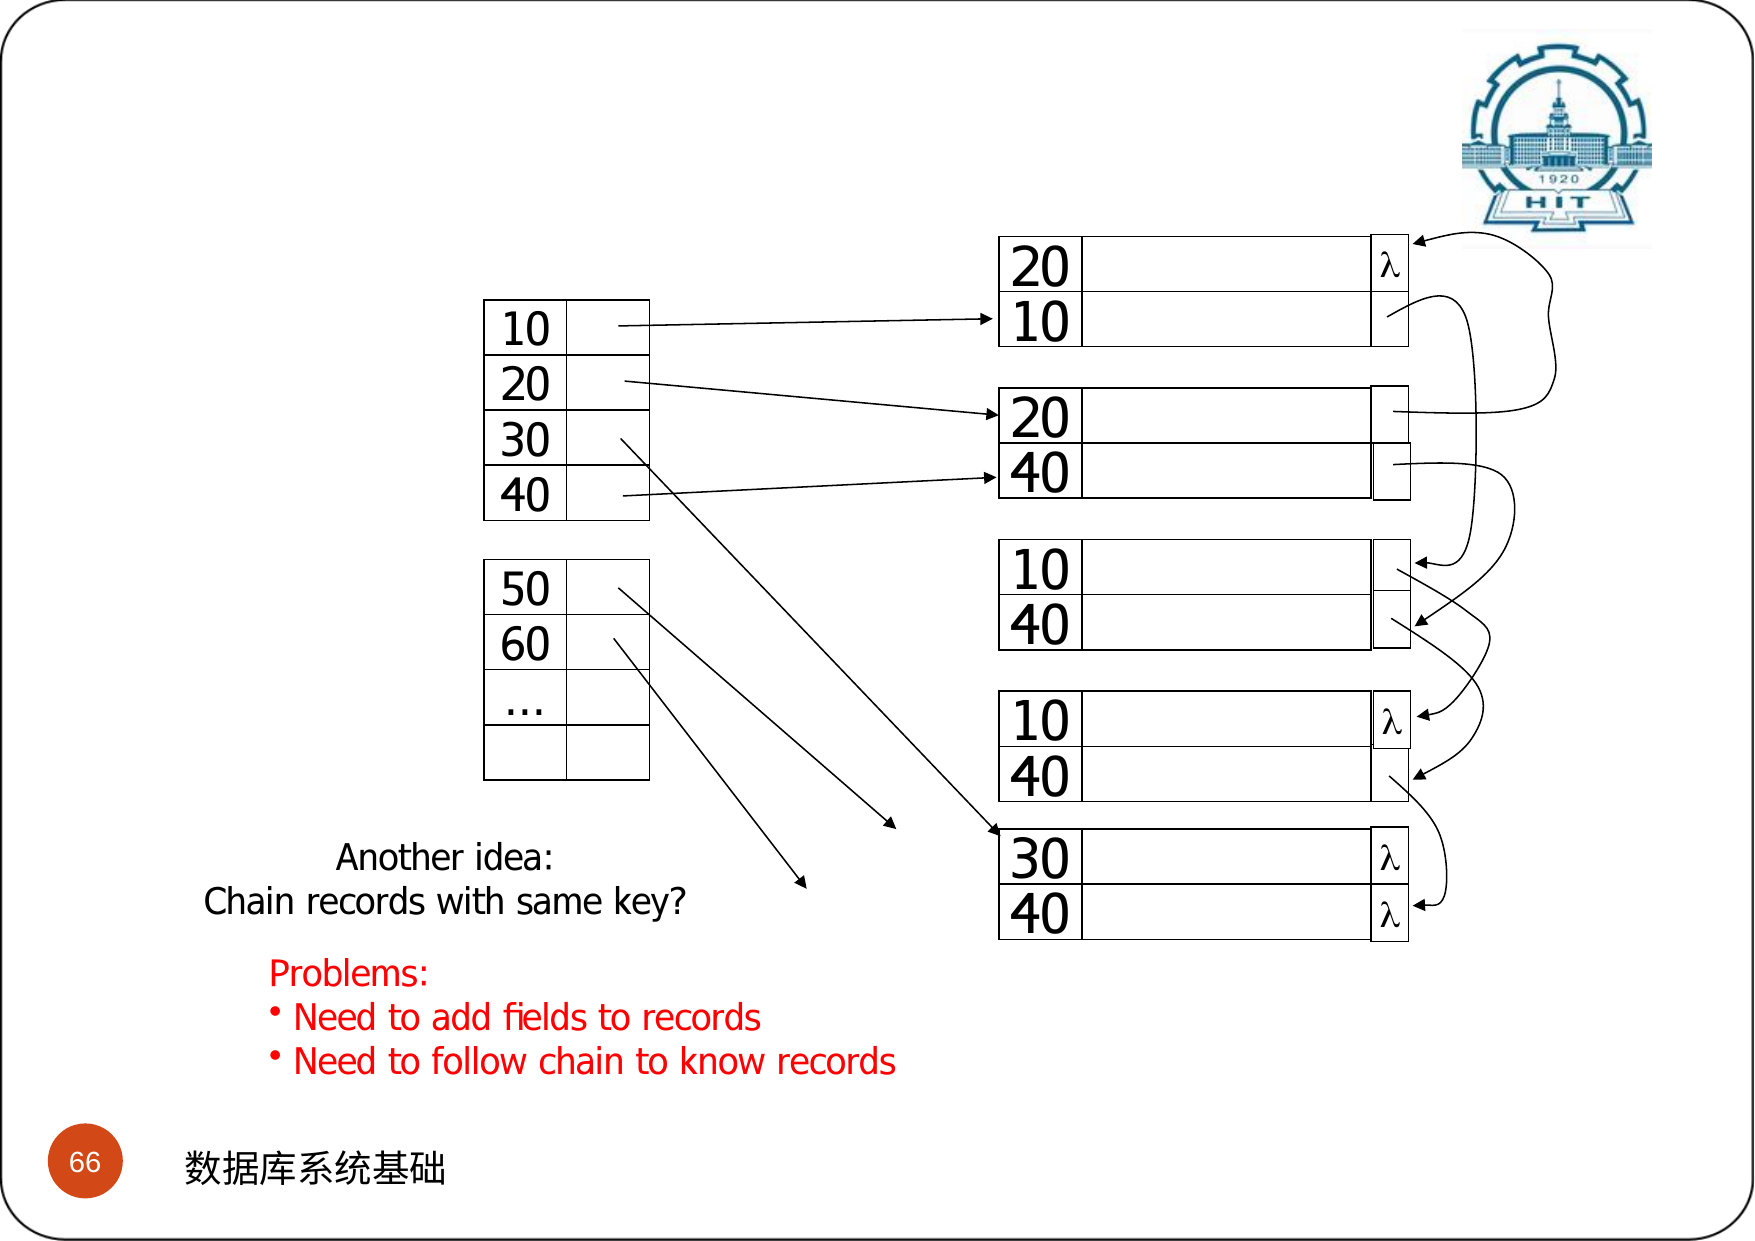

λ
20

10

10

20

30

40

20

40

10

40

50

60

...

λ
10

40

Another idea:
Chain records with same key?
λ
30

40

λ
Problems:
 Need to add fields to records
 Need to follow chain to know records